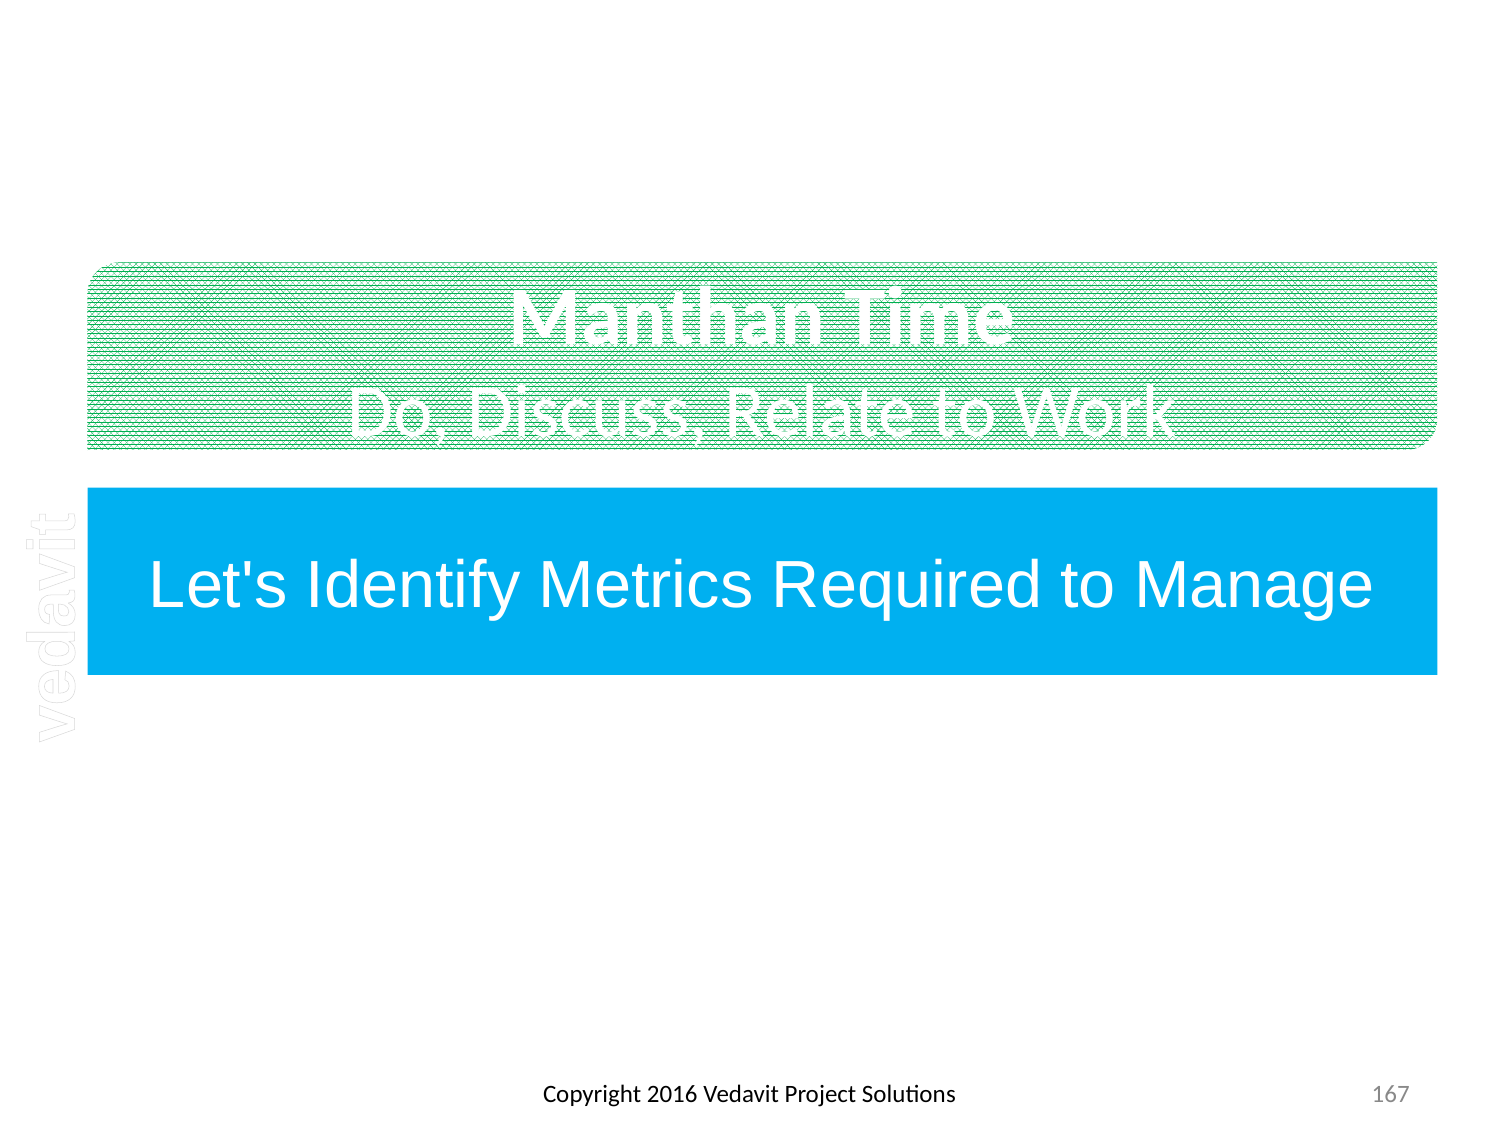

# Let's Identify Metrics Required to Manage
Copyright 2016 Vedavit Project Solutions
167